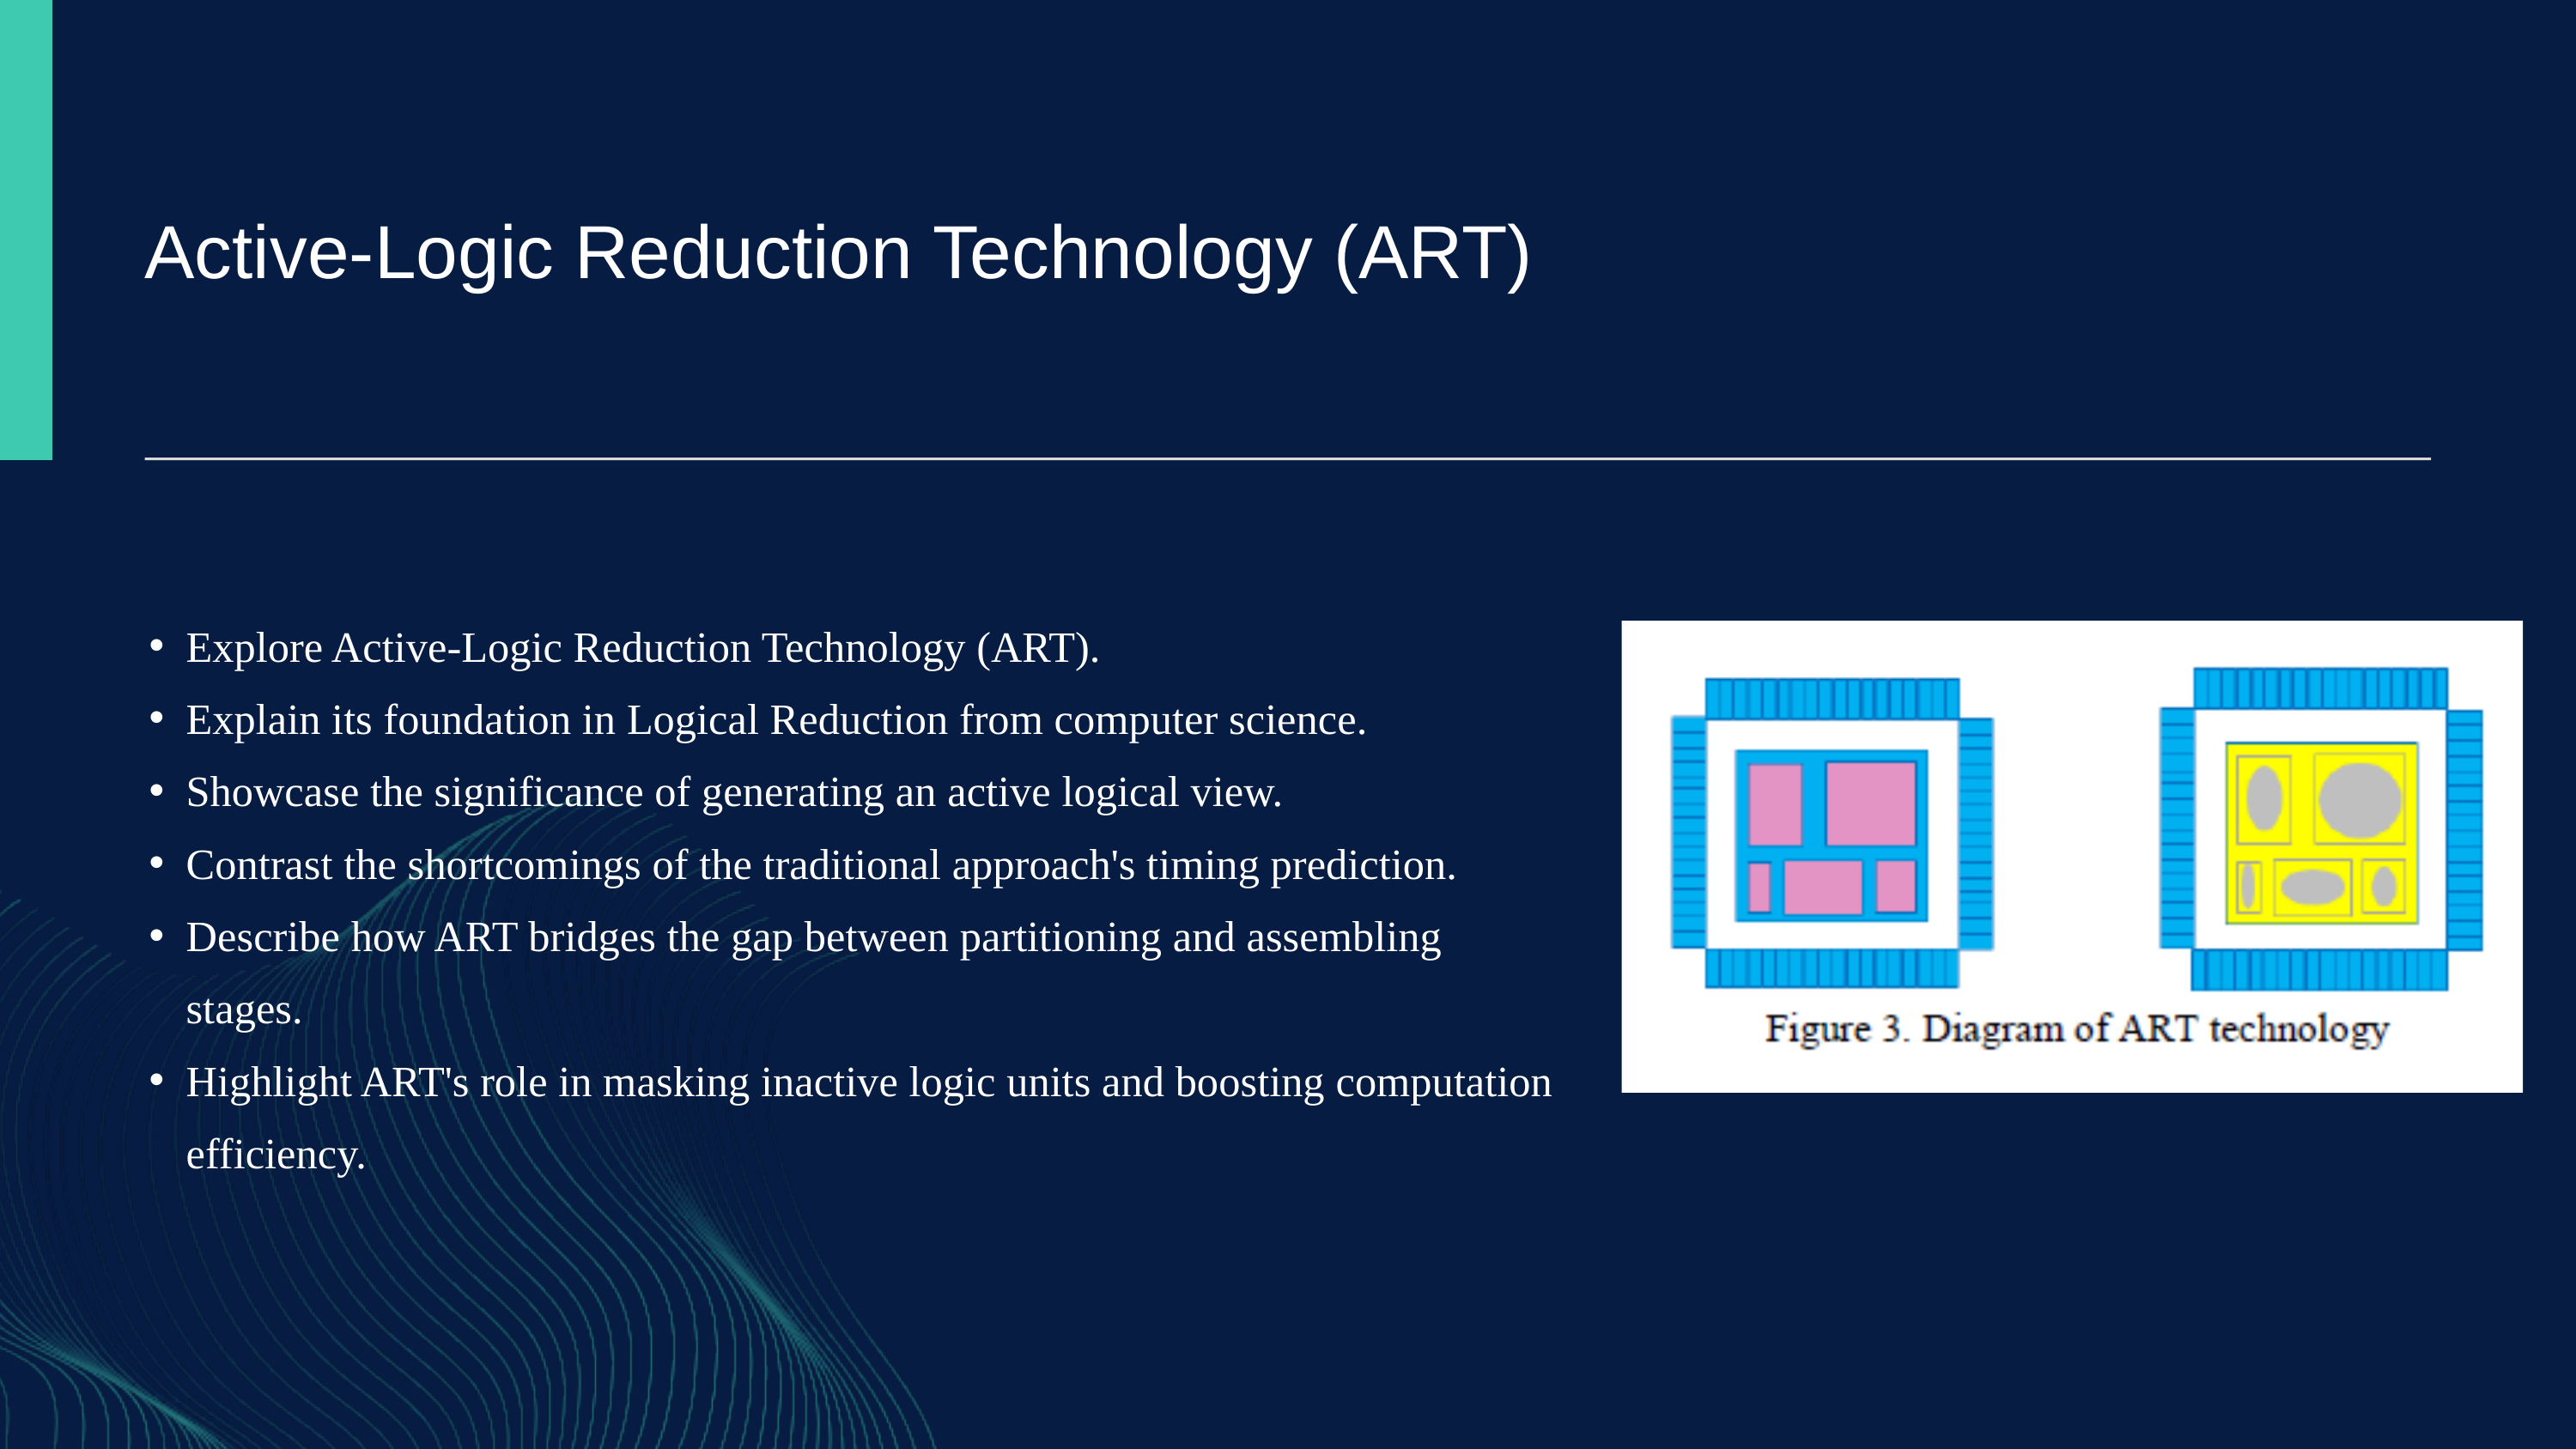

Active-Logic Reduction Technology (ART)

Explore Active-Logic Reduction Technology (ART).
Explain its foundation in Logical Reduction from computer science.
Showcase the significance of generating an active logical view.
Contrast the shortcomings of the traditional approach's timing prediction.
Describe how ART bridges the gap between partitioning and assembling stages.
Highlight ART's role in masking inactive logic units and boosting computation efficiency.